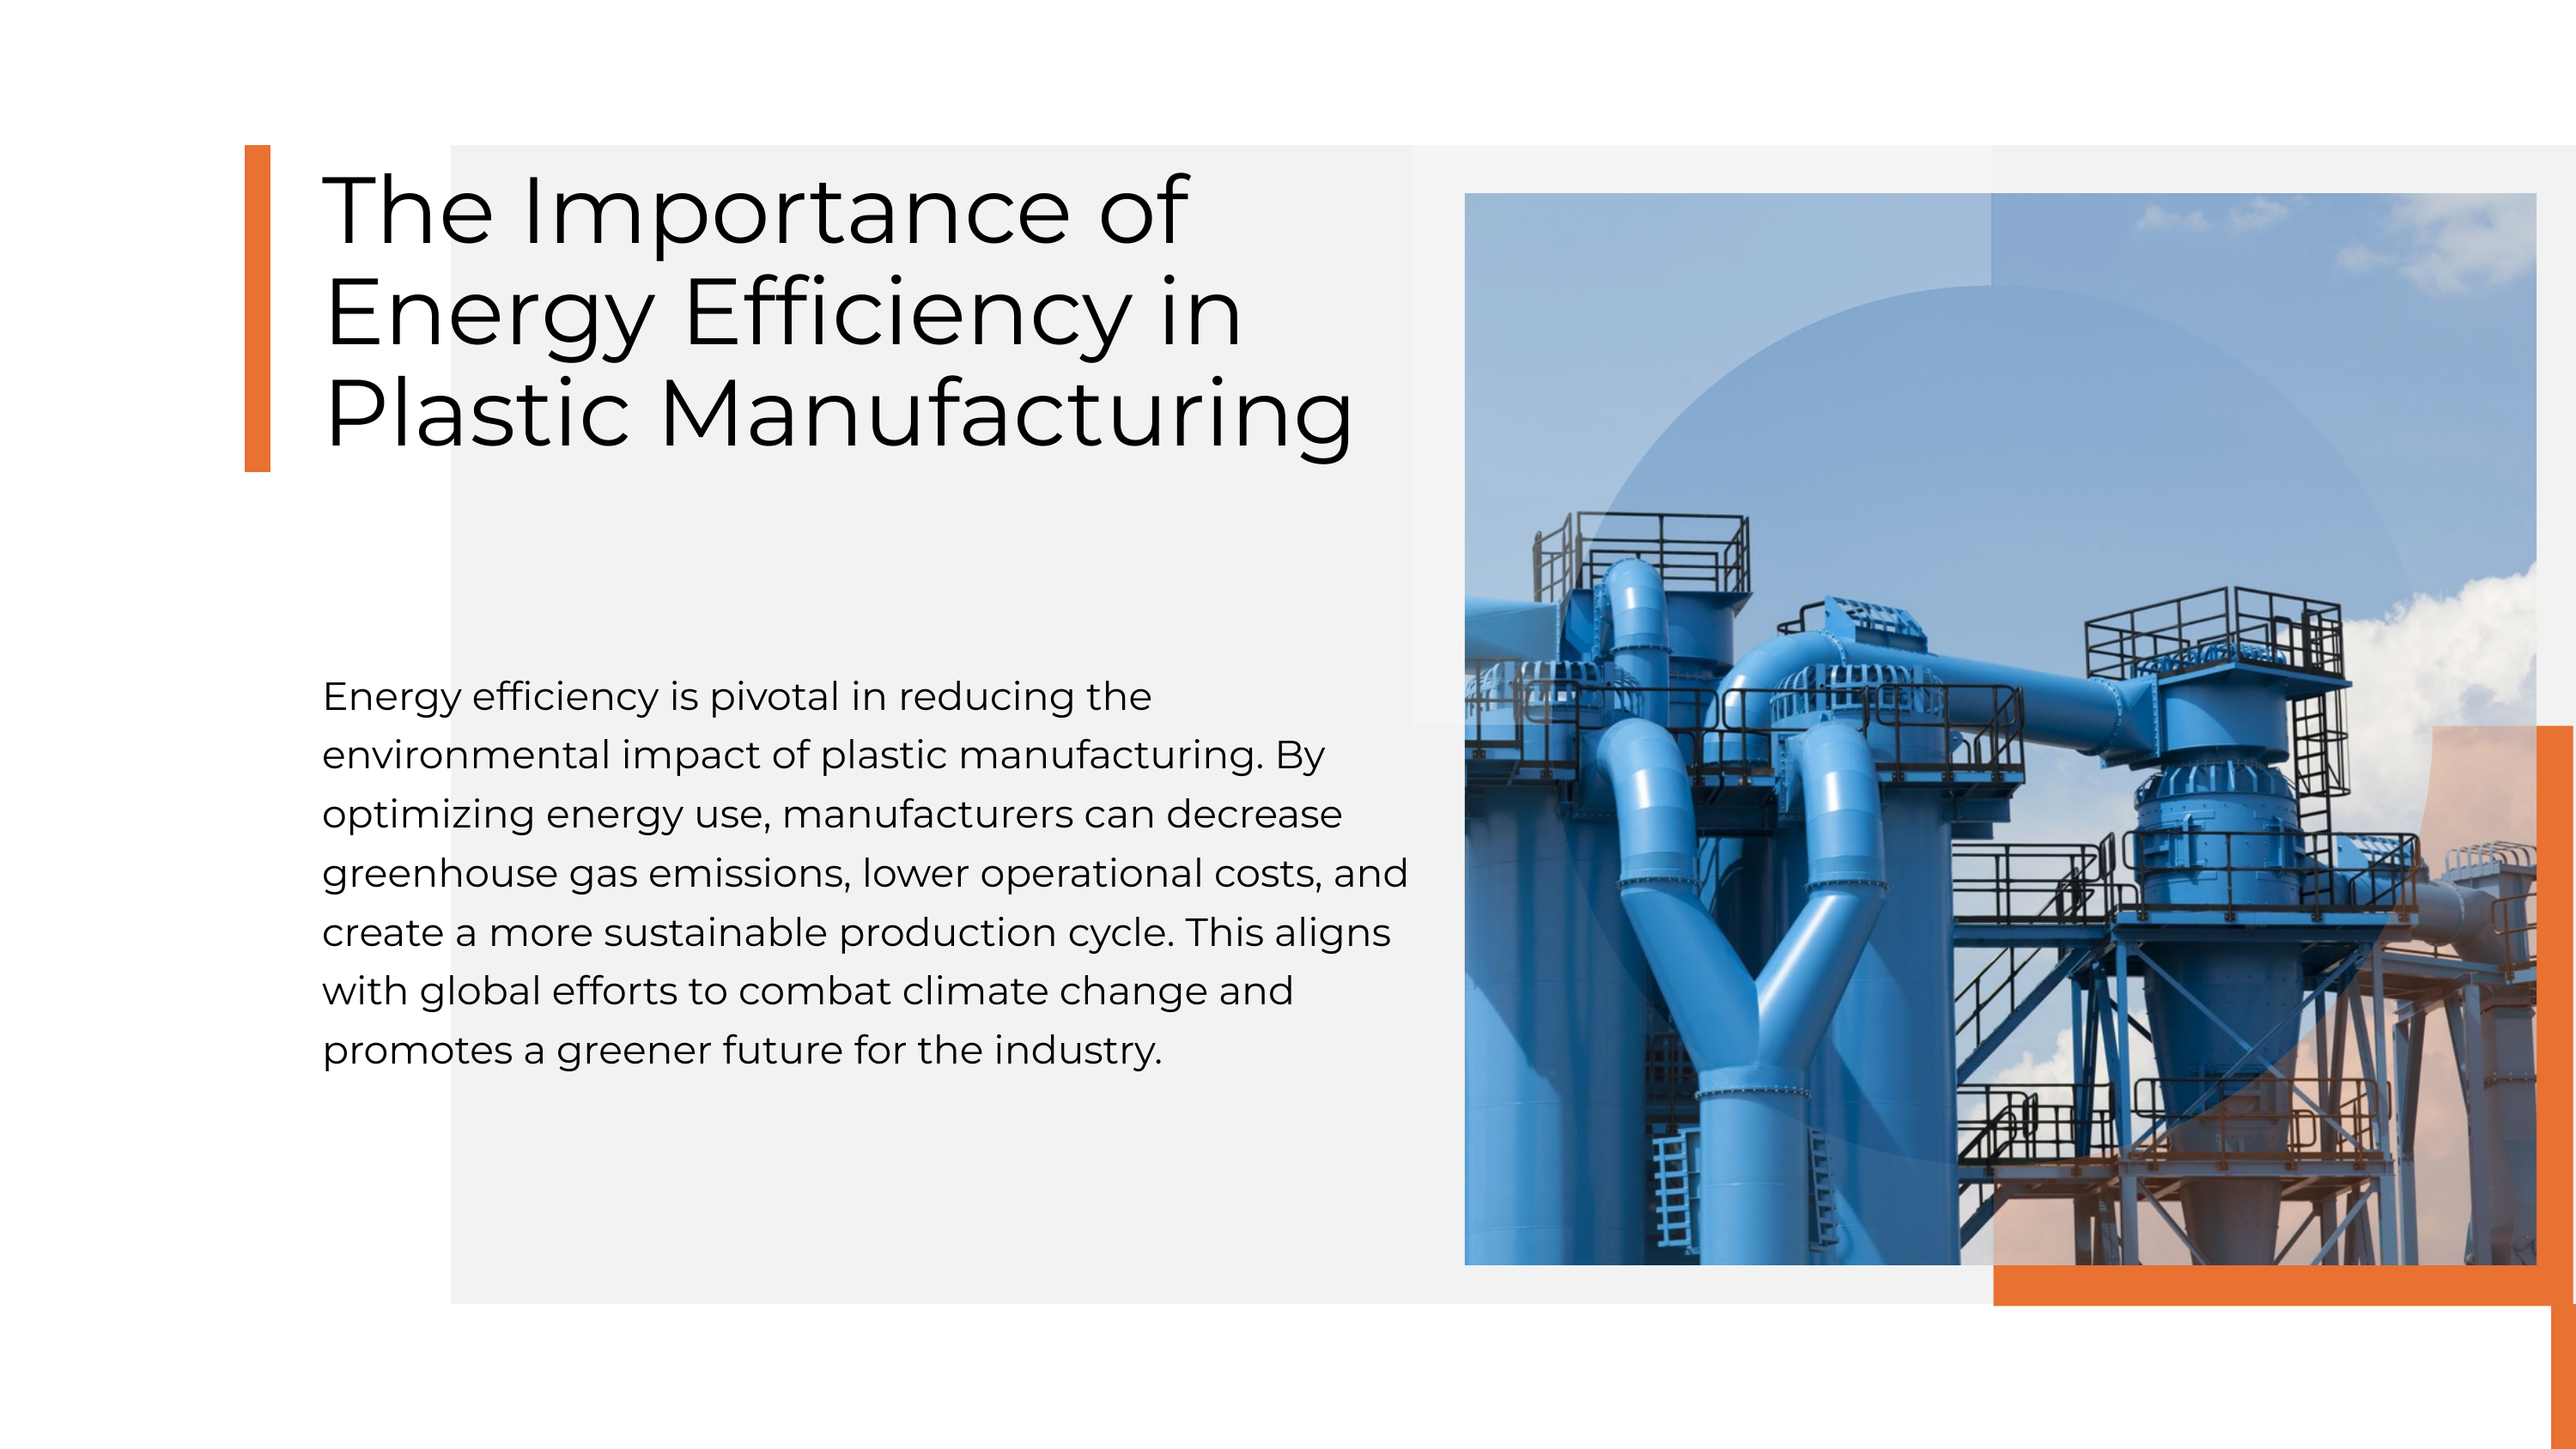

The Importance of Energy Efficiency in Plastic Manufacturing

Energy efficiency is pivotal in reducing the environmental impact of plastic manufacturing. By optimizing energy use, manufacturers can decrease greenhouse gas emissions, lower operational costs, and create a more sustainable production cycle. This aligns with global efforts to combat climate change and promotes a greener future for the industry.